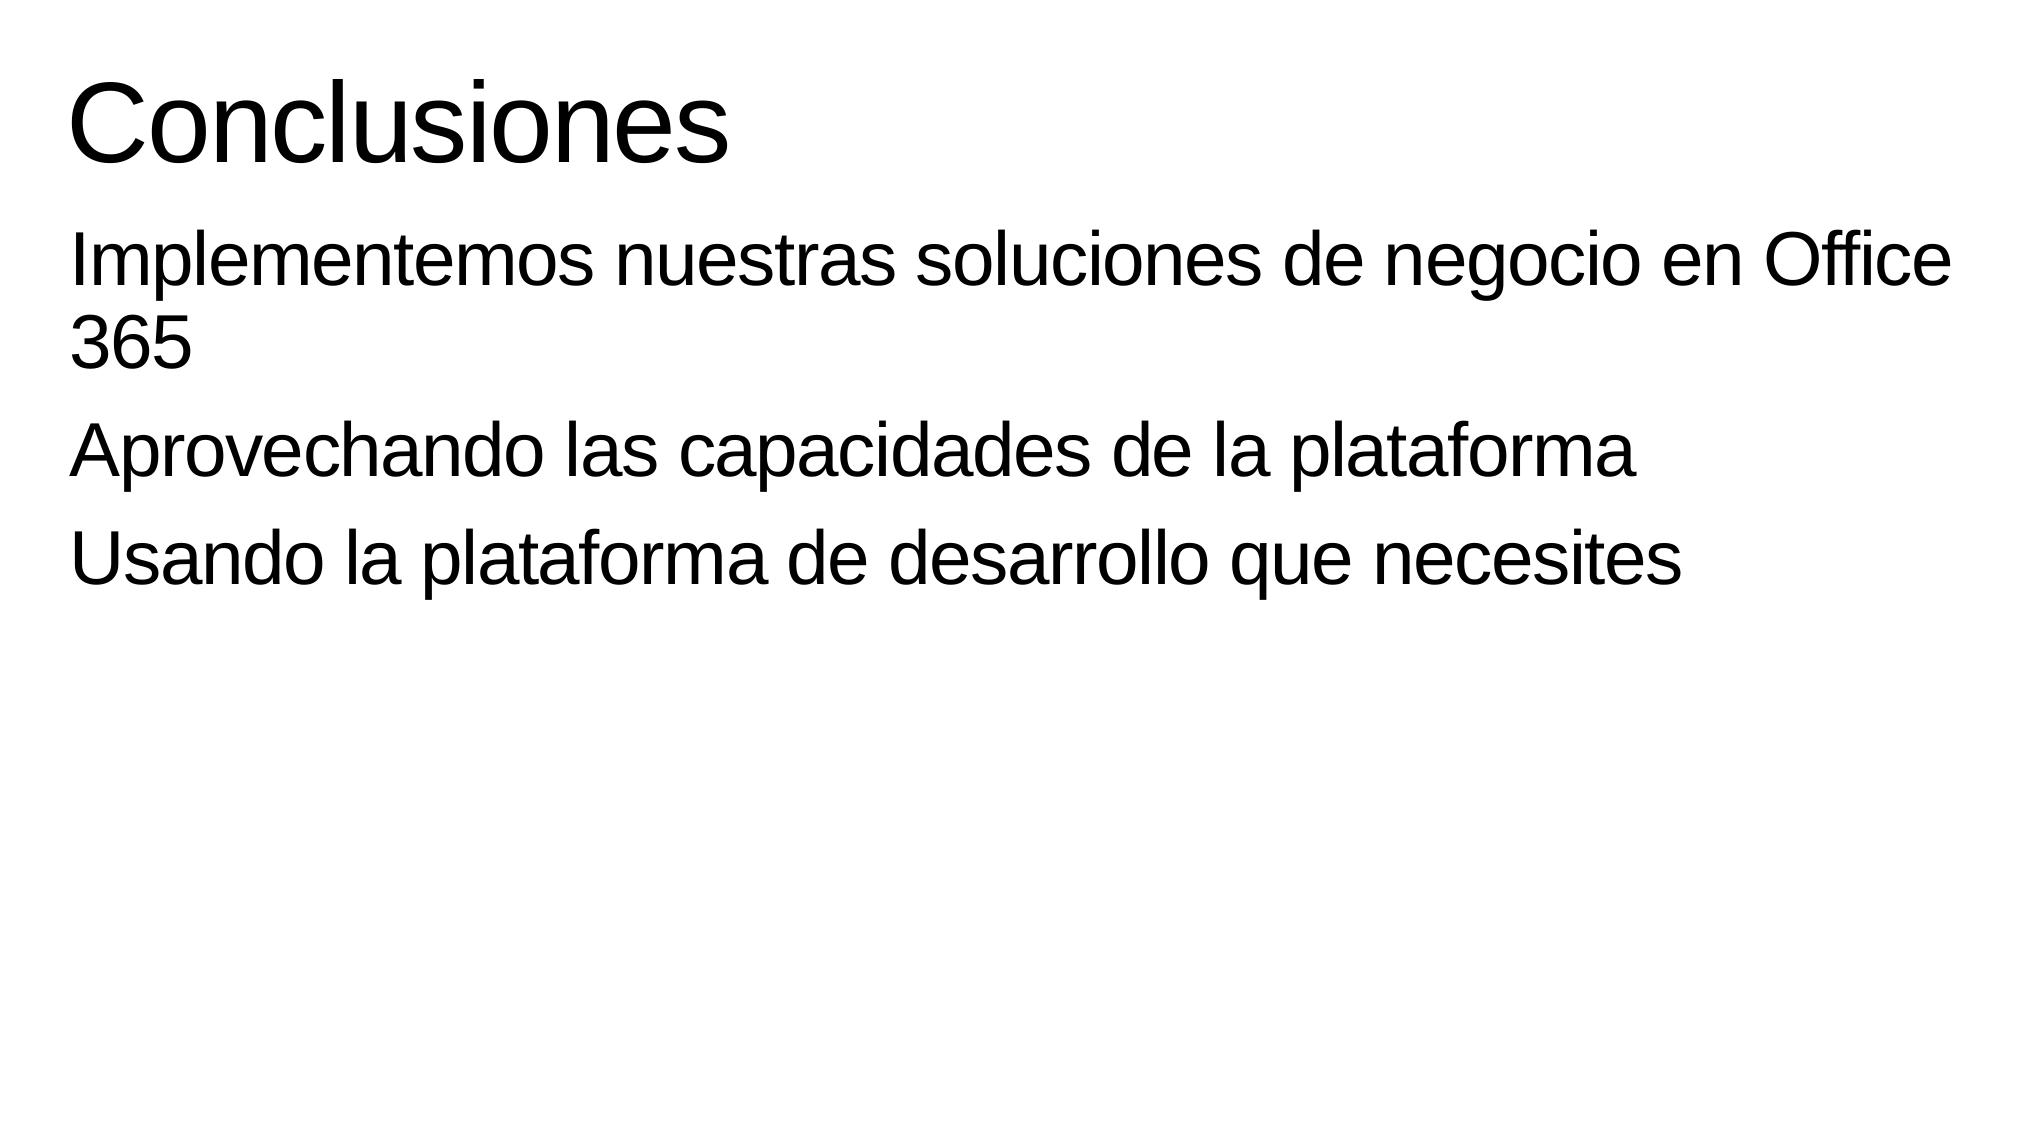

# Conclusiones
Implementemos nuestras soluciones de negocio en Office 365
Aprovechando las capacidades de la plataforma
Usando la plataforma de desarrollo que necesites